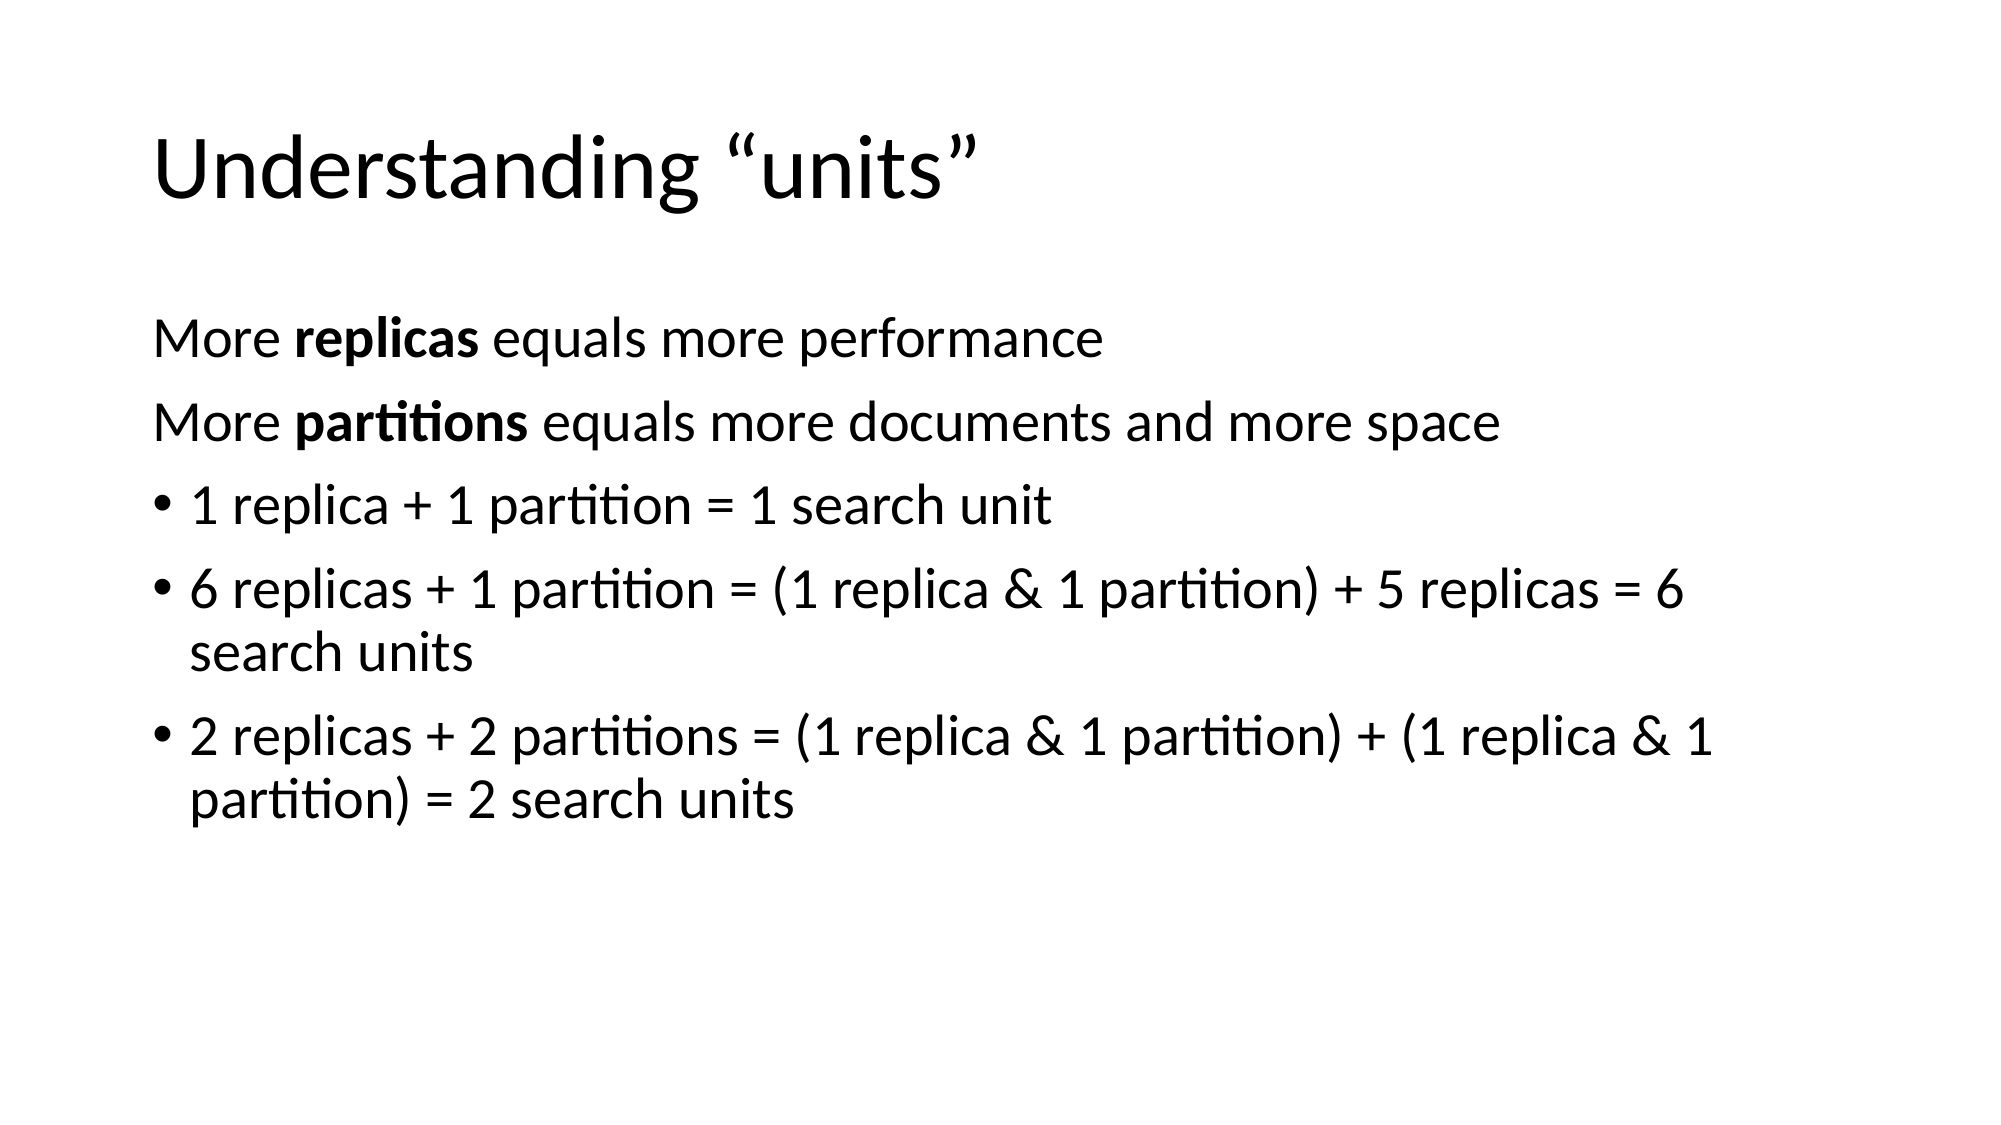

# Understanding “units”
More replicas equals more performance
More partitions equals more documents and more space
1 replica + 1 partition = 1 search unit
6 replicas + 1 partition = (1 replica & 1 partition) + 5 replicas = 6 search units
2 replicas + 2 partitions = (1 replica & 1 partition) + (1 replica & 1 partition) = 2 search units